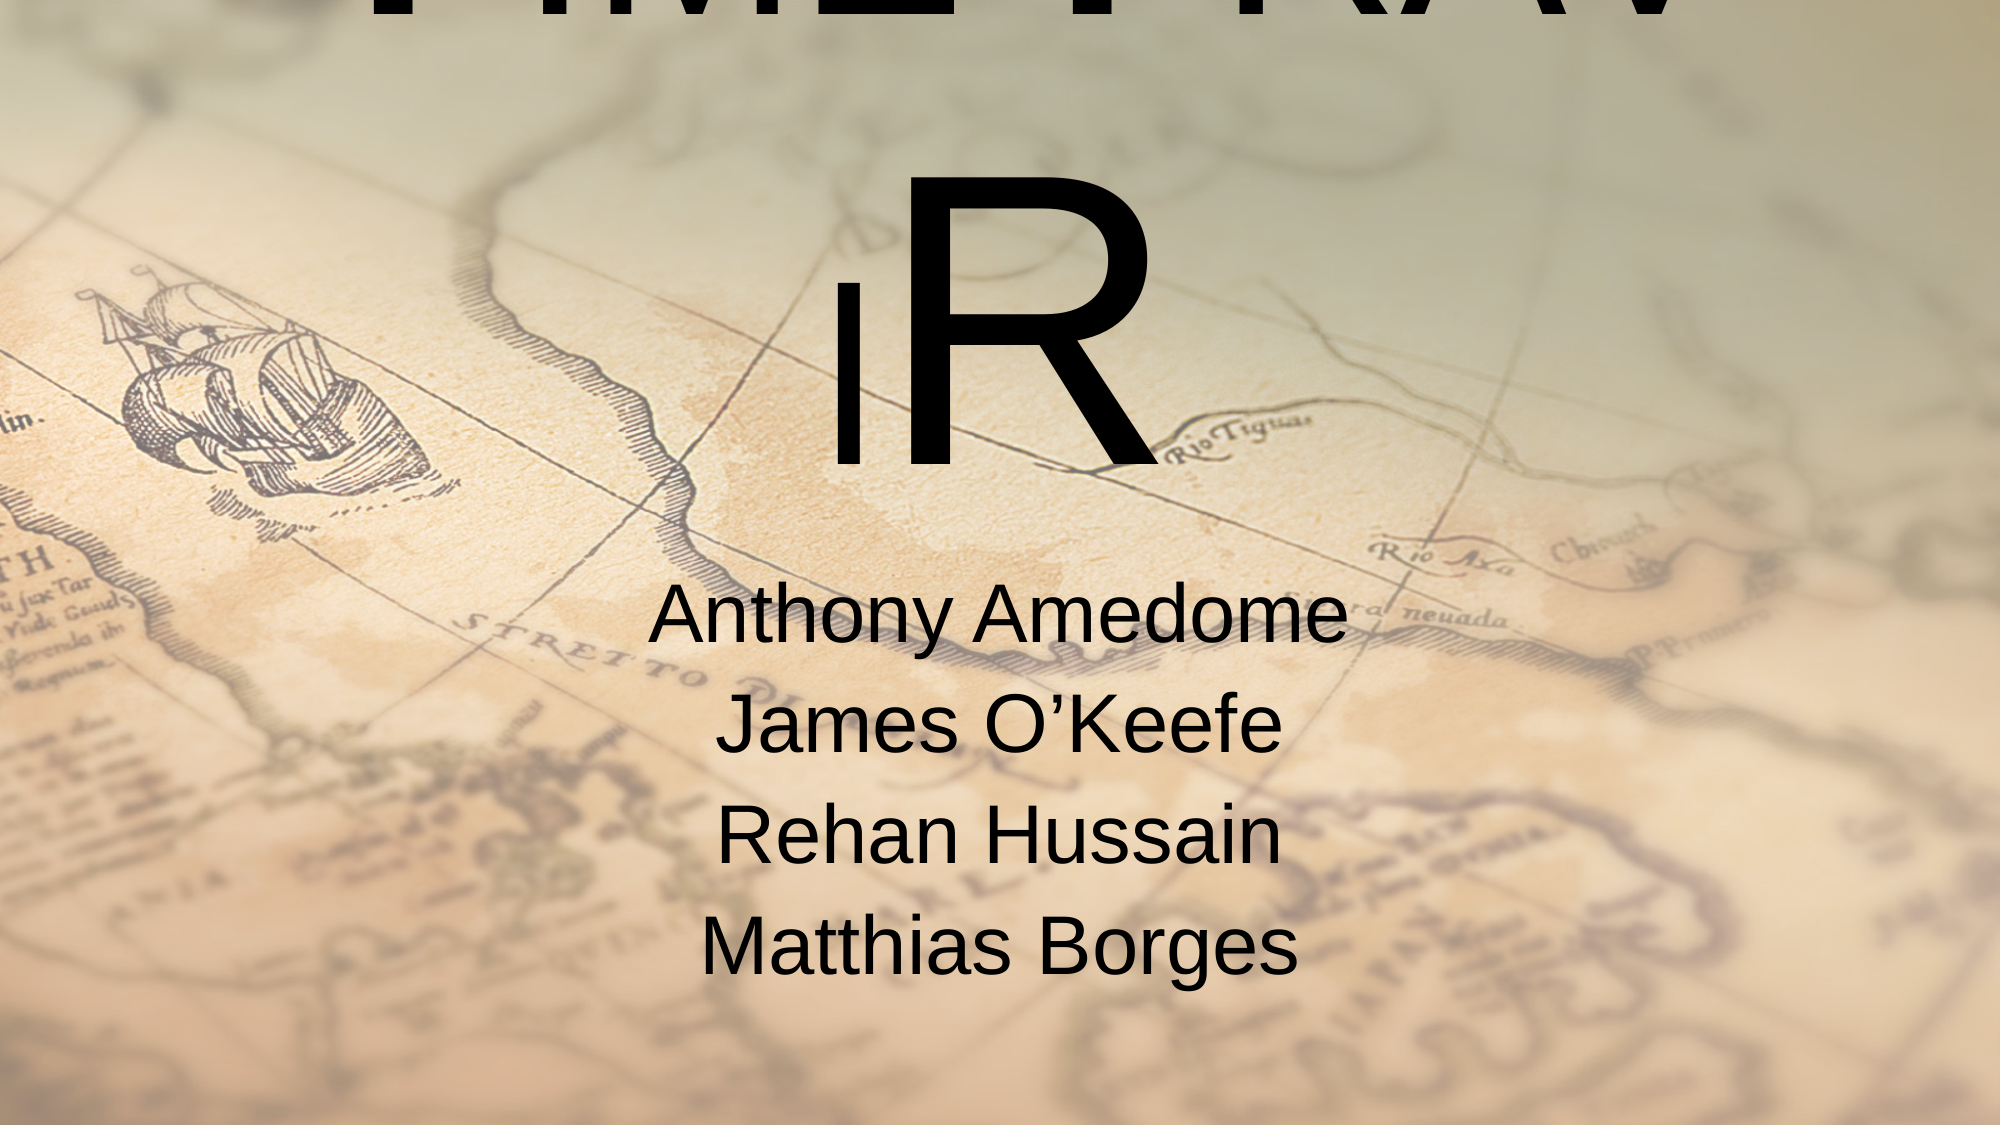

# TIMETRAVlR
Anthony Amedome
James O’Keefe
Rehan Hussain
Matthias Borges